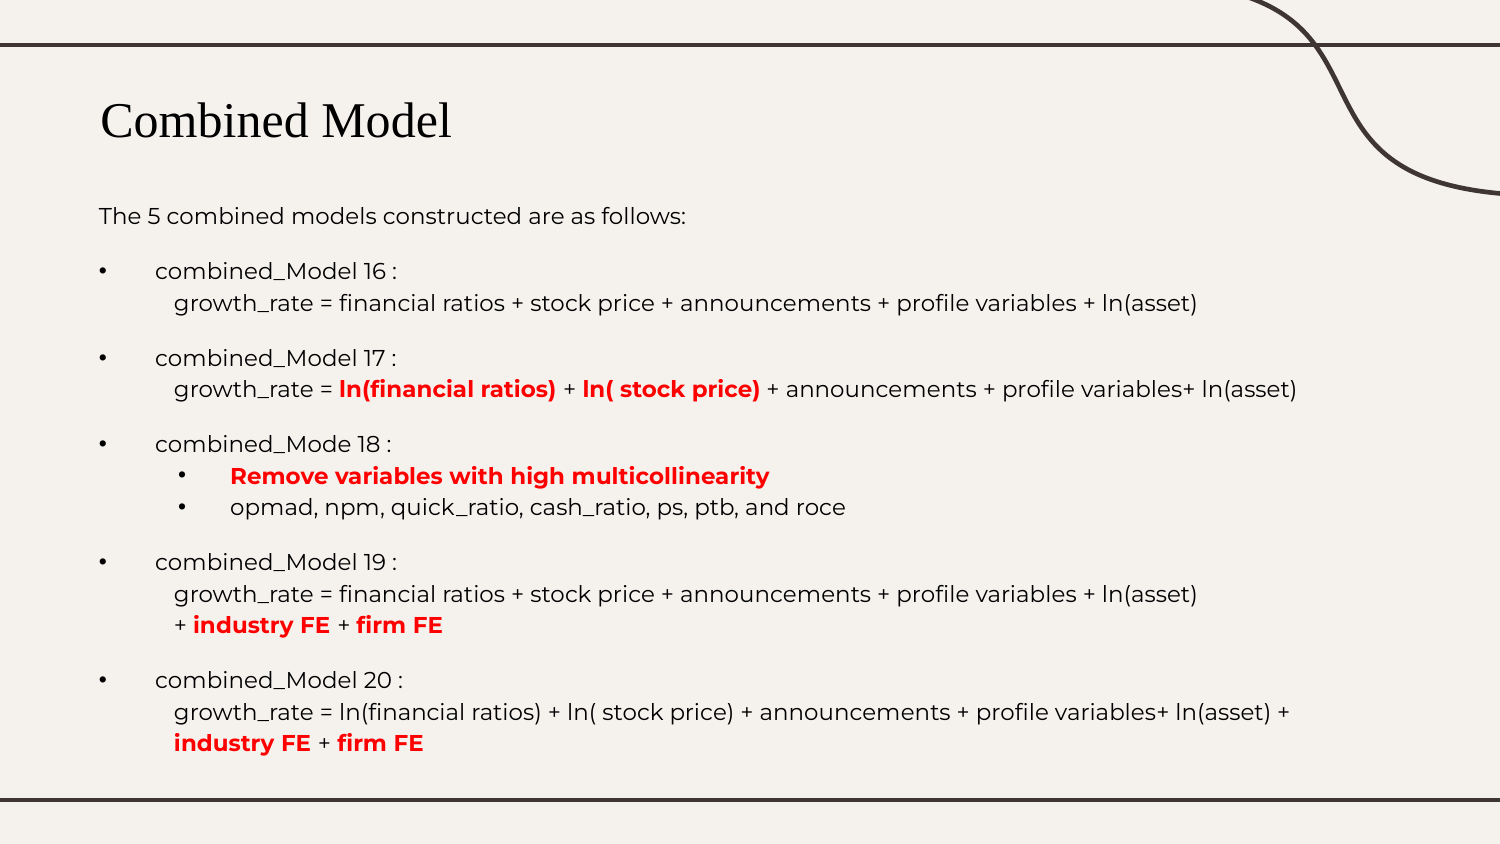

# Combined Model
The 5 combined models constructed are as follows:

combined_Model 16 :
growth_rate = financial ratios + stock price + announcements + profile variables + ln(asset)

combined_Model 17 :
growth_rate = ln(financial ratios) + ln( stock price) + announcements + profile variables+ ln(asset)

combined_Mode 18 :
Remove variables with high multicollinearity
opmad, npm, quick_ratio, cash_ratio, ps, ptb, and roce

combined_Model 19 :
growth_rate = financial ratios + stock price + announcements + profile variables + ln(asset)
+ industry FE + firm FE

combined_Model 20 :
growth_rate = ln(financial ratios) + ln( stock price) + announcements + profile variables+ ln(asset) + industry FE + firm FE